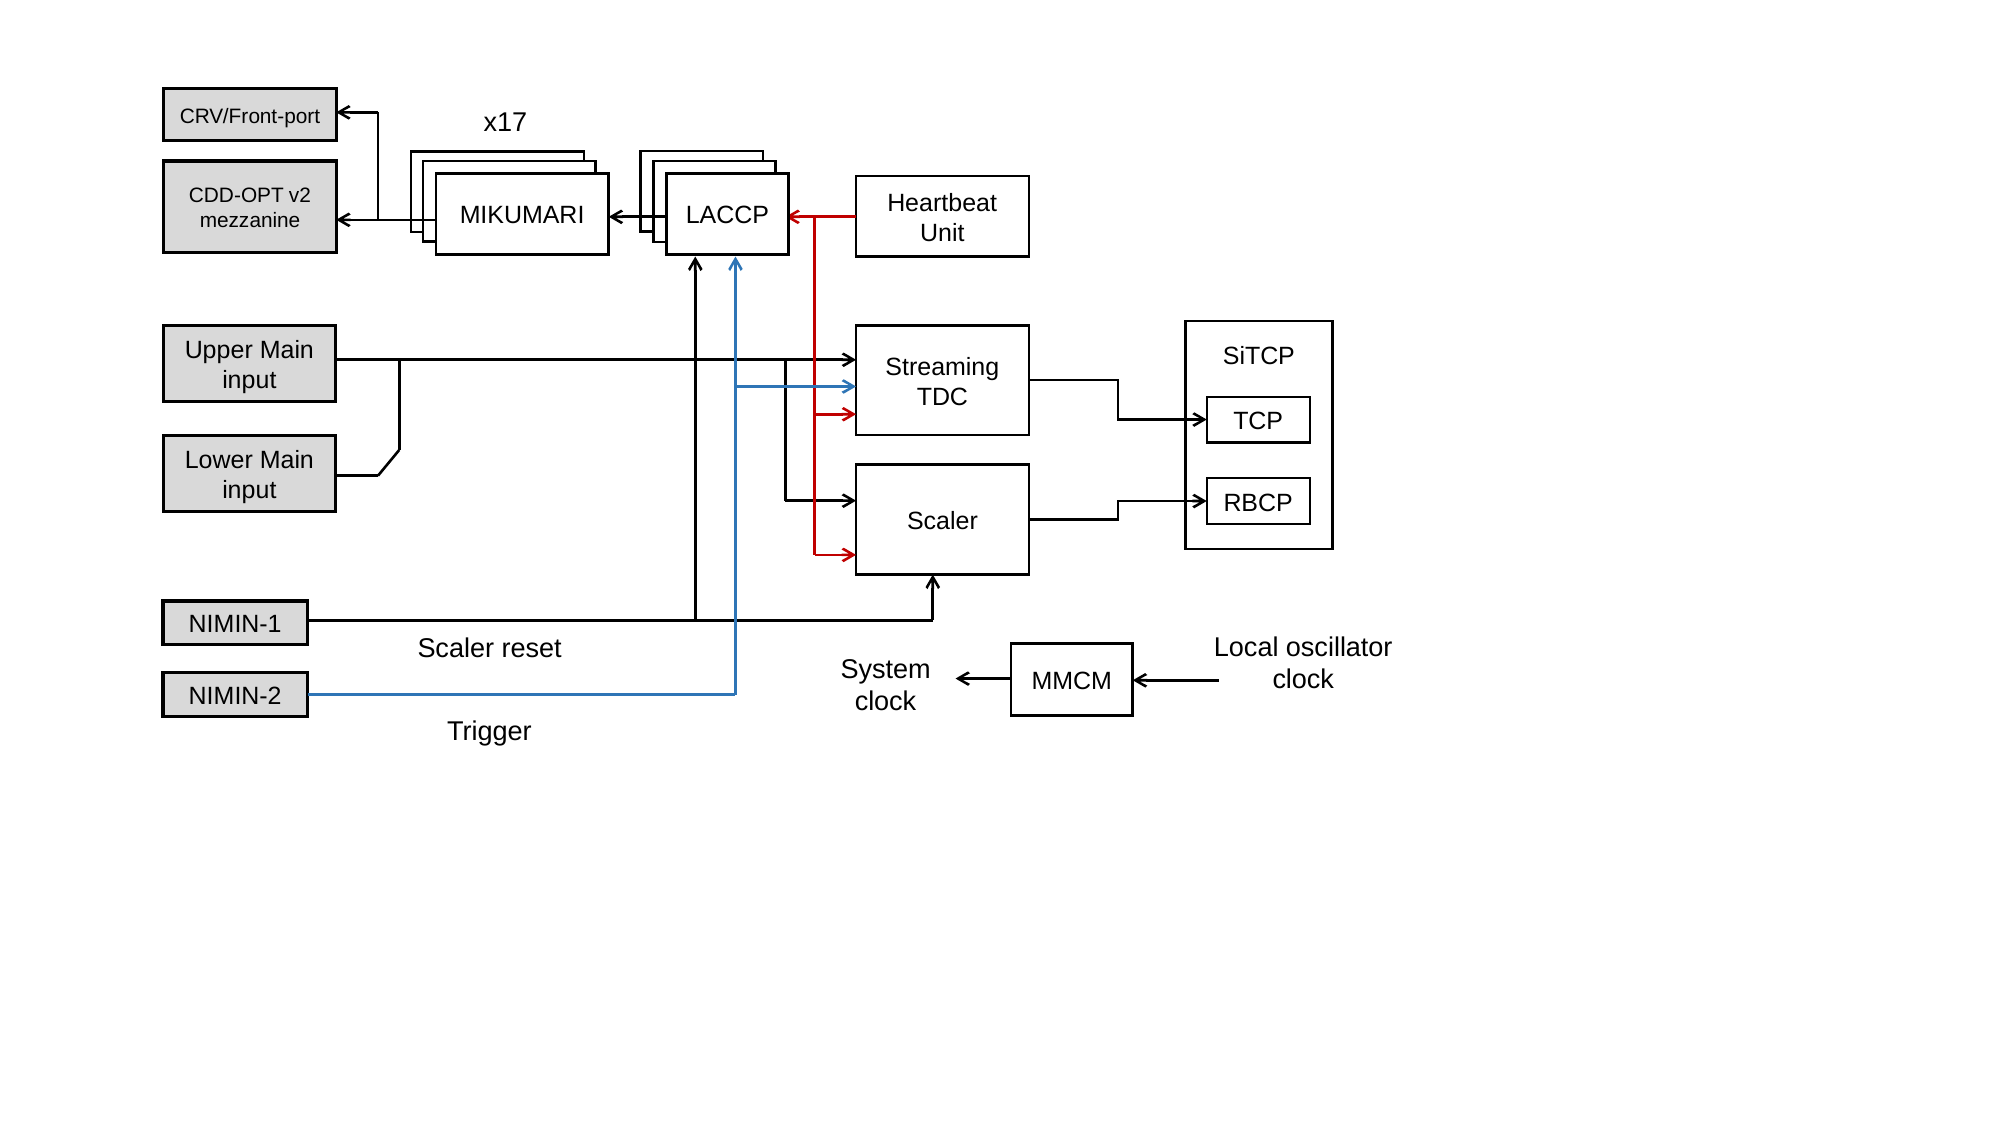

CRV/Front-port
x17
LACCP
MIKUMARI
CDD-OPT v2
mezzanine
MIKUMARI
LACCP
MIKUMARI
LACCP
Heartbeat
Unit

Upper Main
input
Streaming
TDC
SiTCP
TCP
Lower Main
input
Scaler
RBCP
NIMIN-1
Local oscillator clock
Scaler reset
MMCM
System
clock
NIMIN-2
Trigger